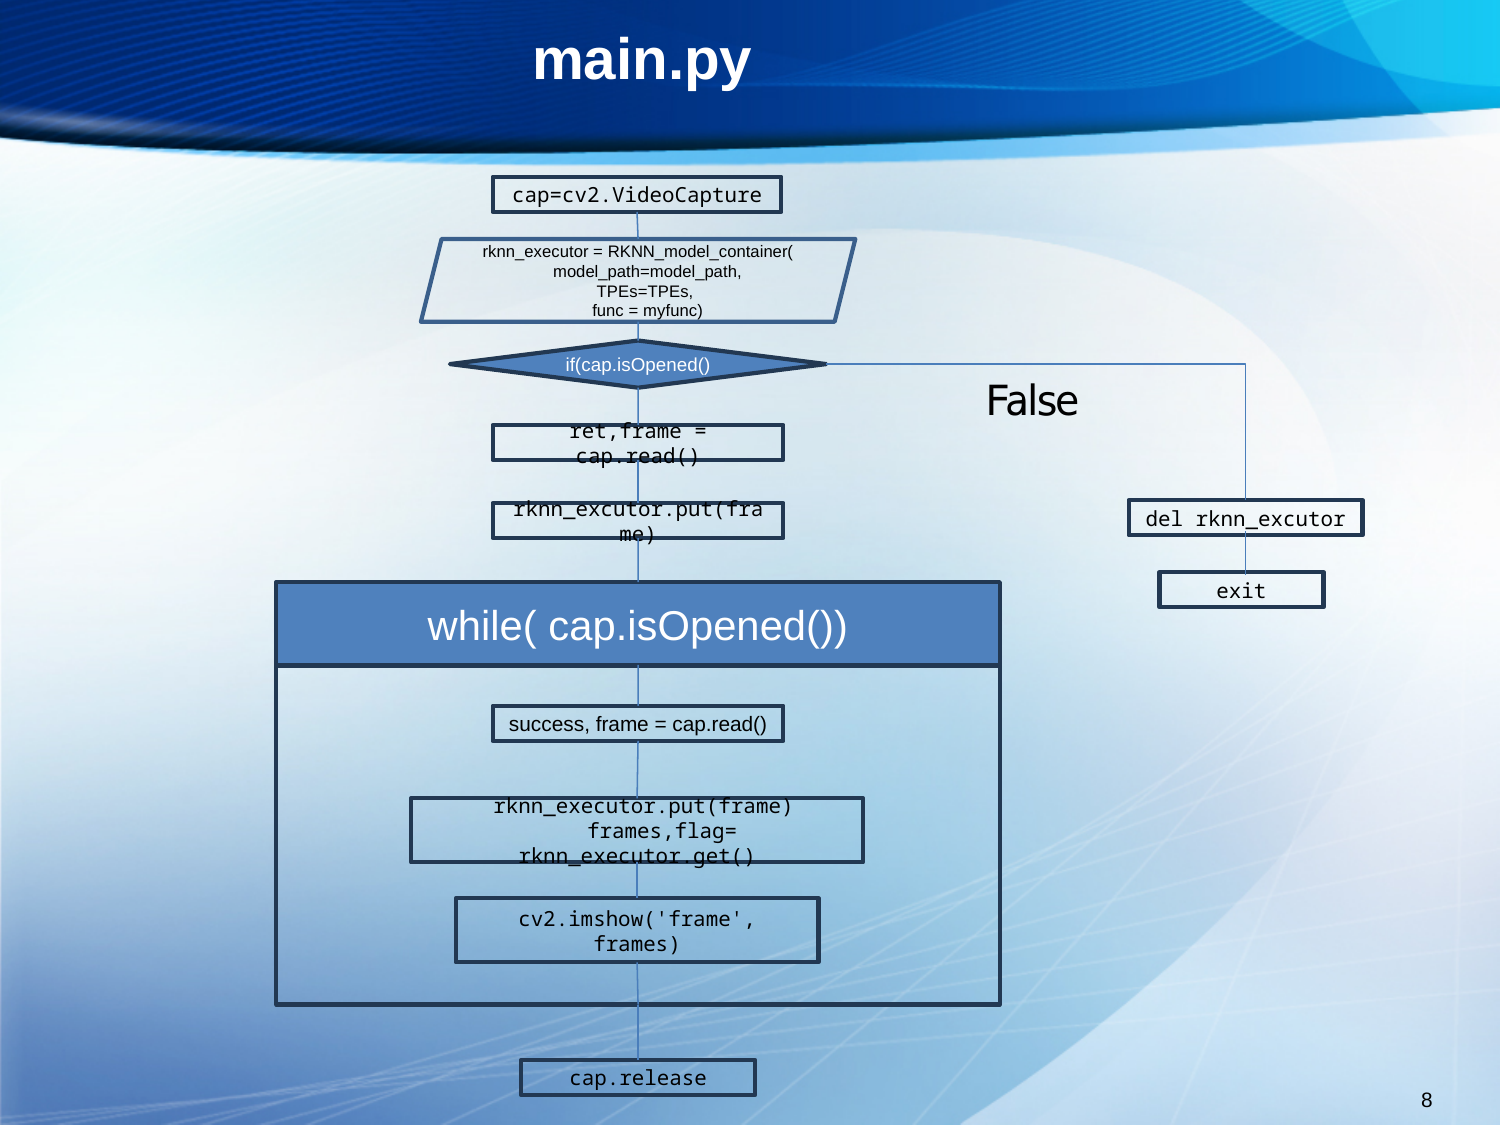

# main.py
cap=cv2.VideoCapture
rknn_executor = RKNN_model_container(
    model_path=model_path,
    TPEs=TPEs,
    func = myfunc)
if(cap.isOpened()
False
ret,frame = cap.read()
del rknn_excutor
rknn_excutor.put(frame)
exit
while( cap.isOpened())

 rknn_executor.put(frame)
    frames,flag= rknn_executor.get()
cv2.imshow('frame', frames)
success, frame = cap.read()
cap.release